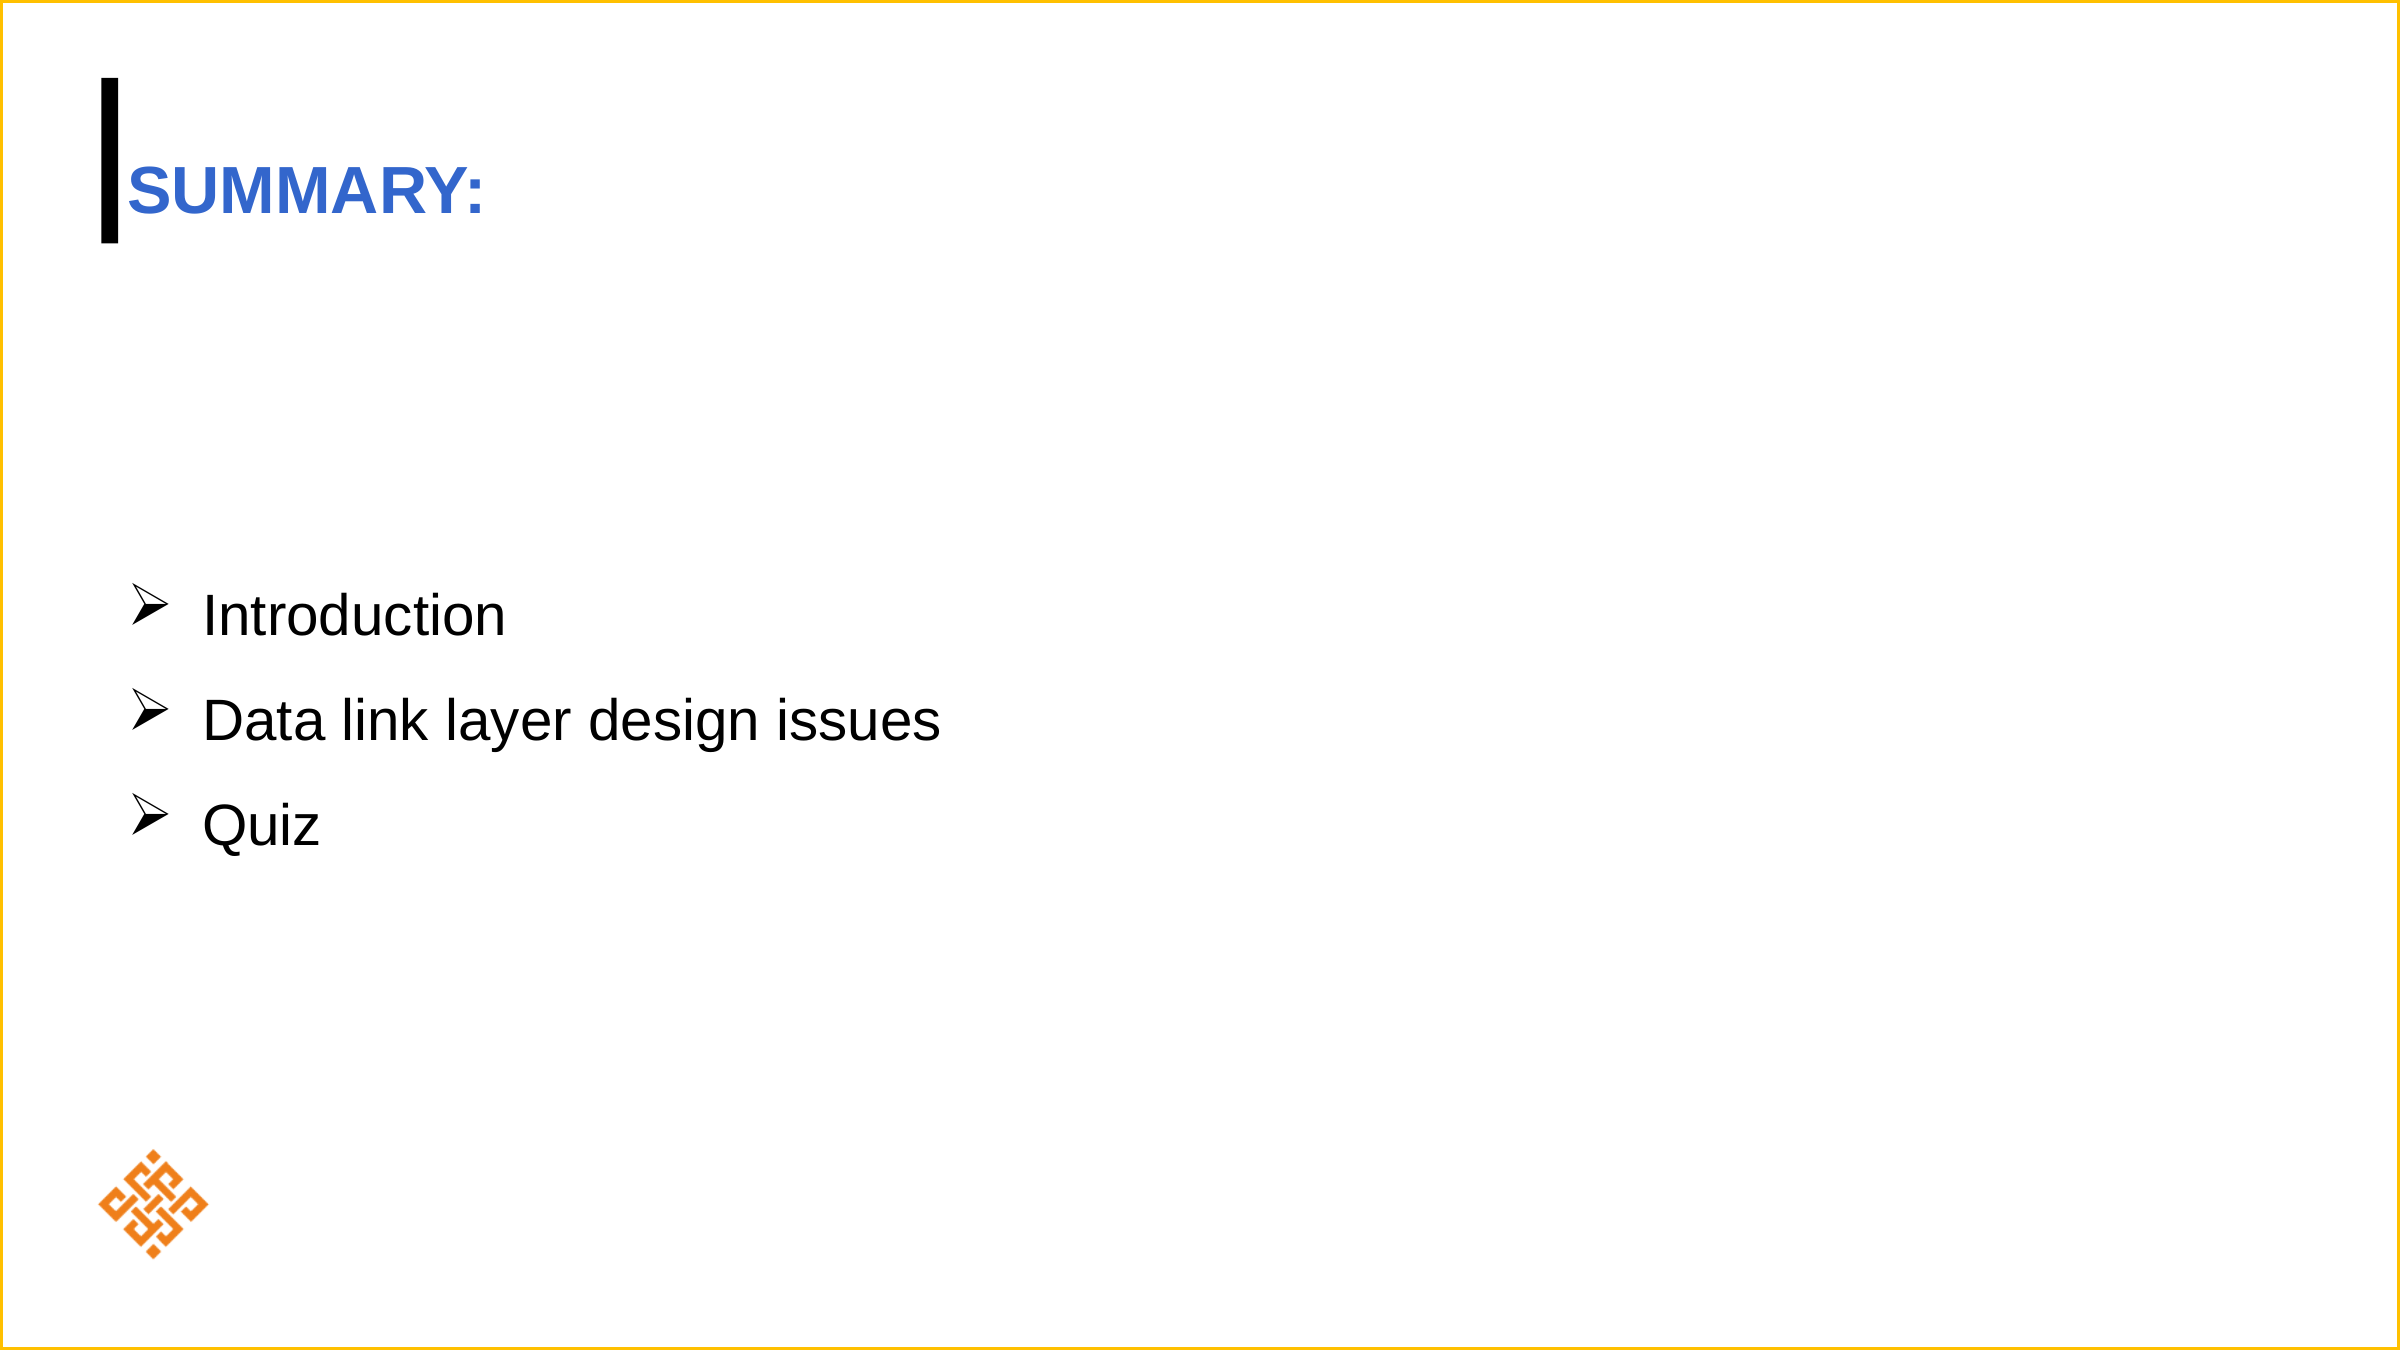

SUMMARY:

Introduction
Data link layer design issues
Quiz